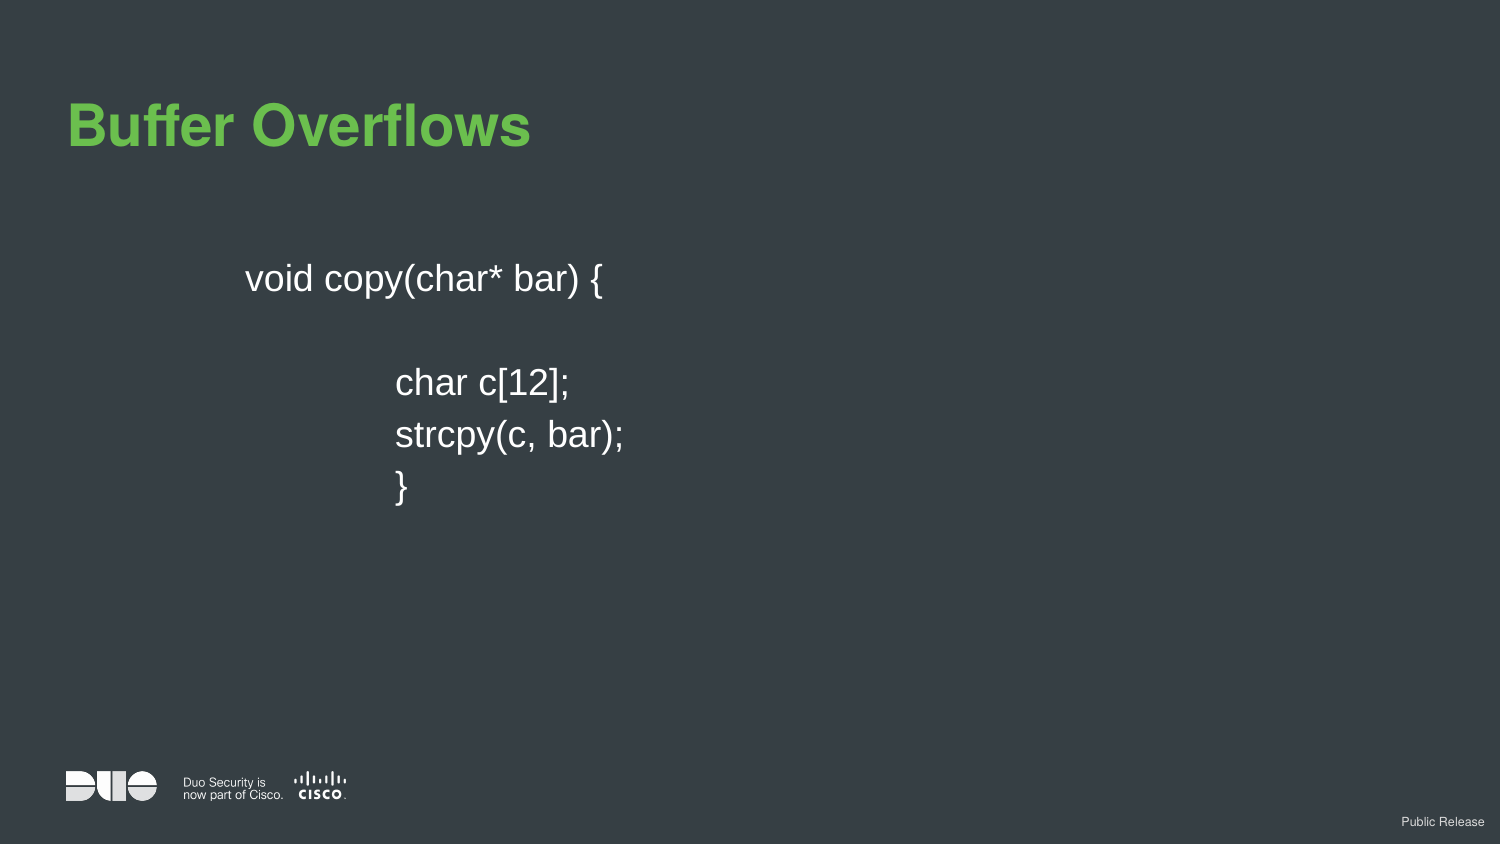

# Buffer Overflows
	void copy(char* bar) {
		char c[12];
		strcpy(c, bar);
		}